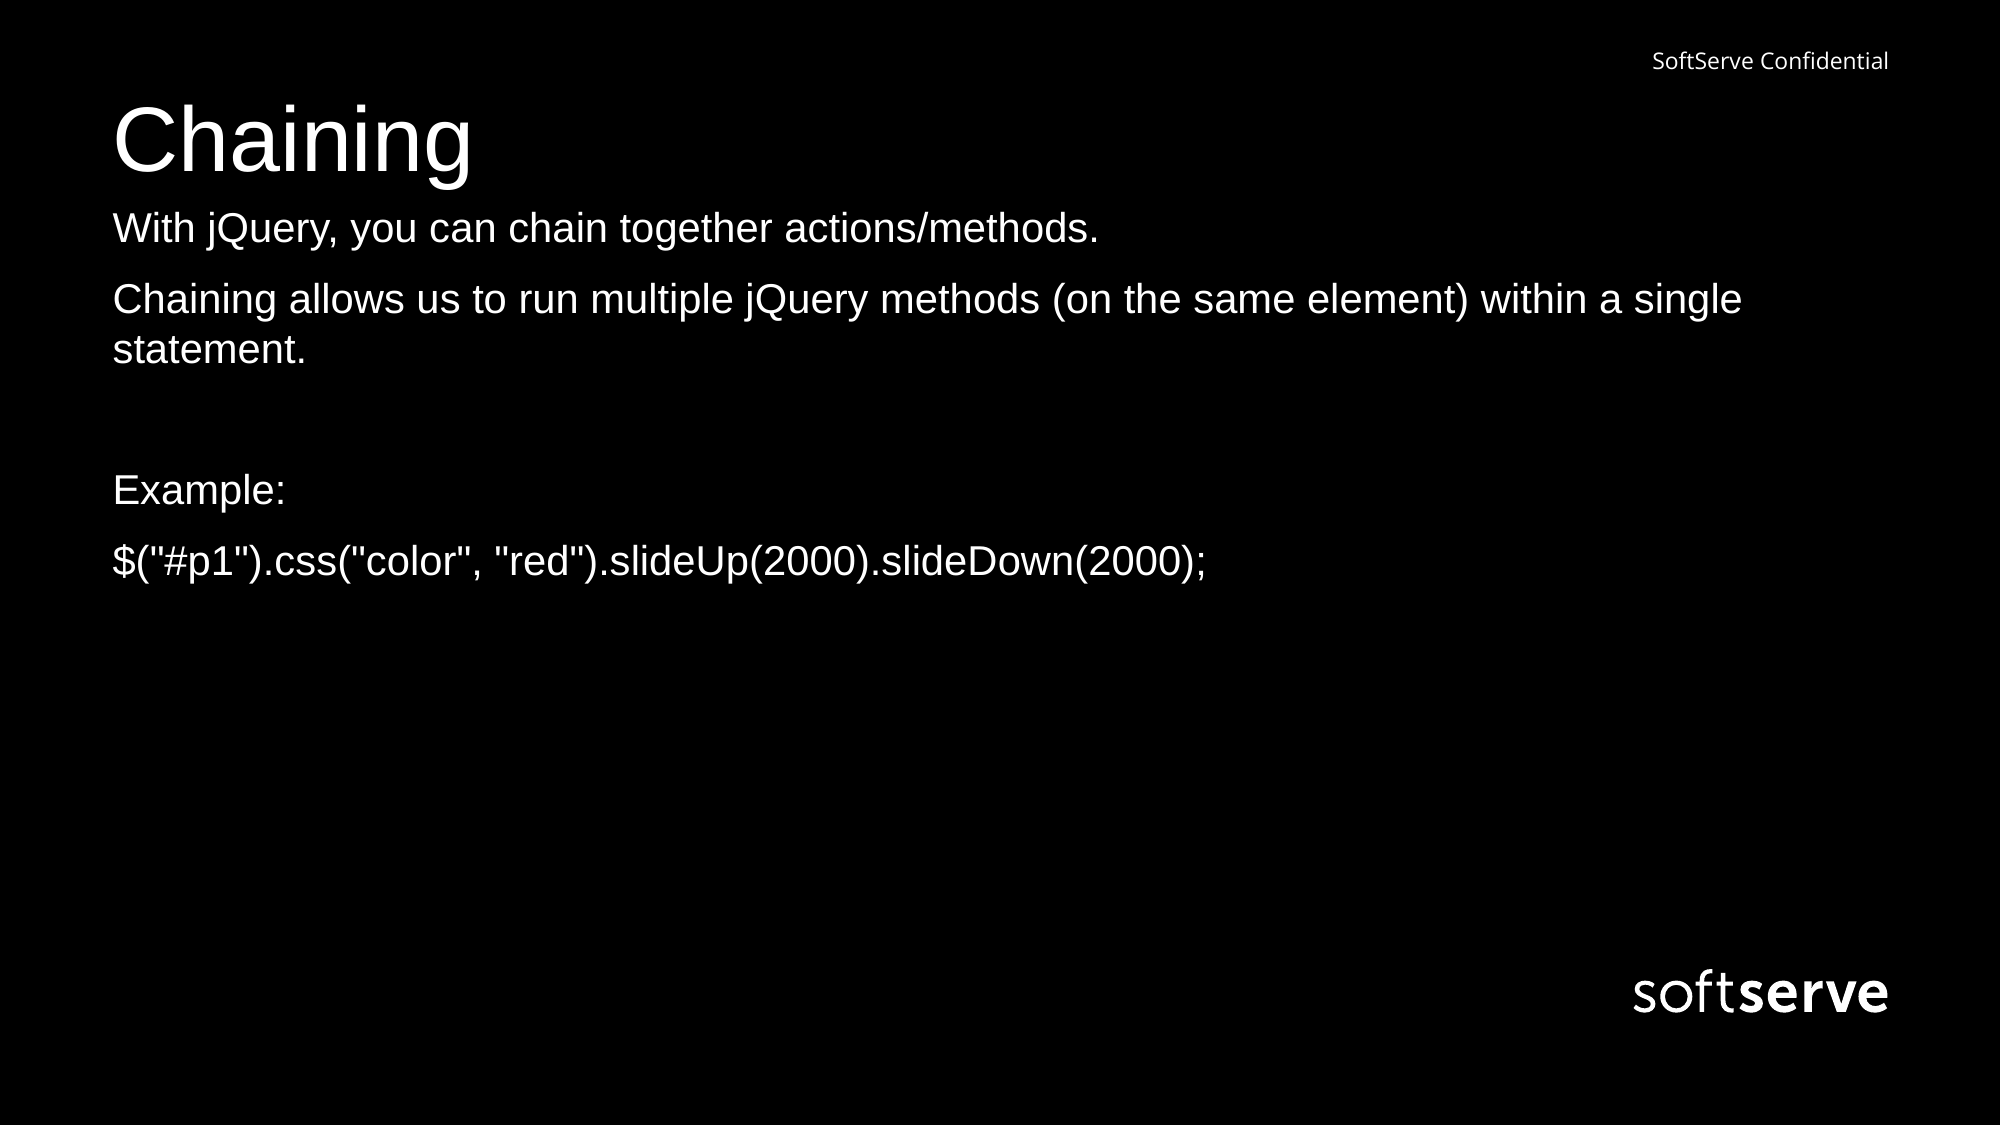

# Chaining
With jQuery, you can chain together actions/methods.
Chaining allows us to run multiple jQuery methods (on the same element) within a single statement.

Example:
$("#p1").css("color", "red").slideUp(2000).slideDown(2000);